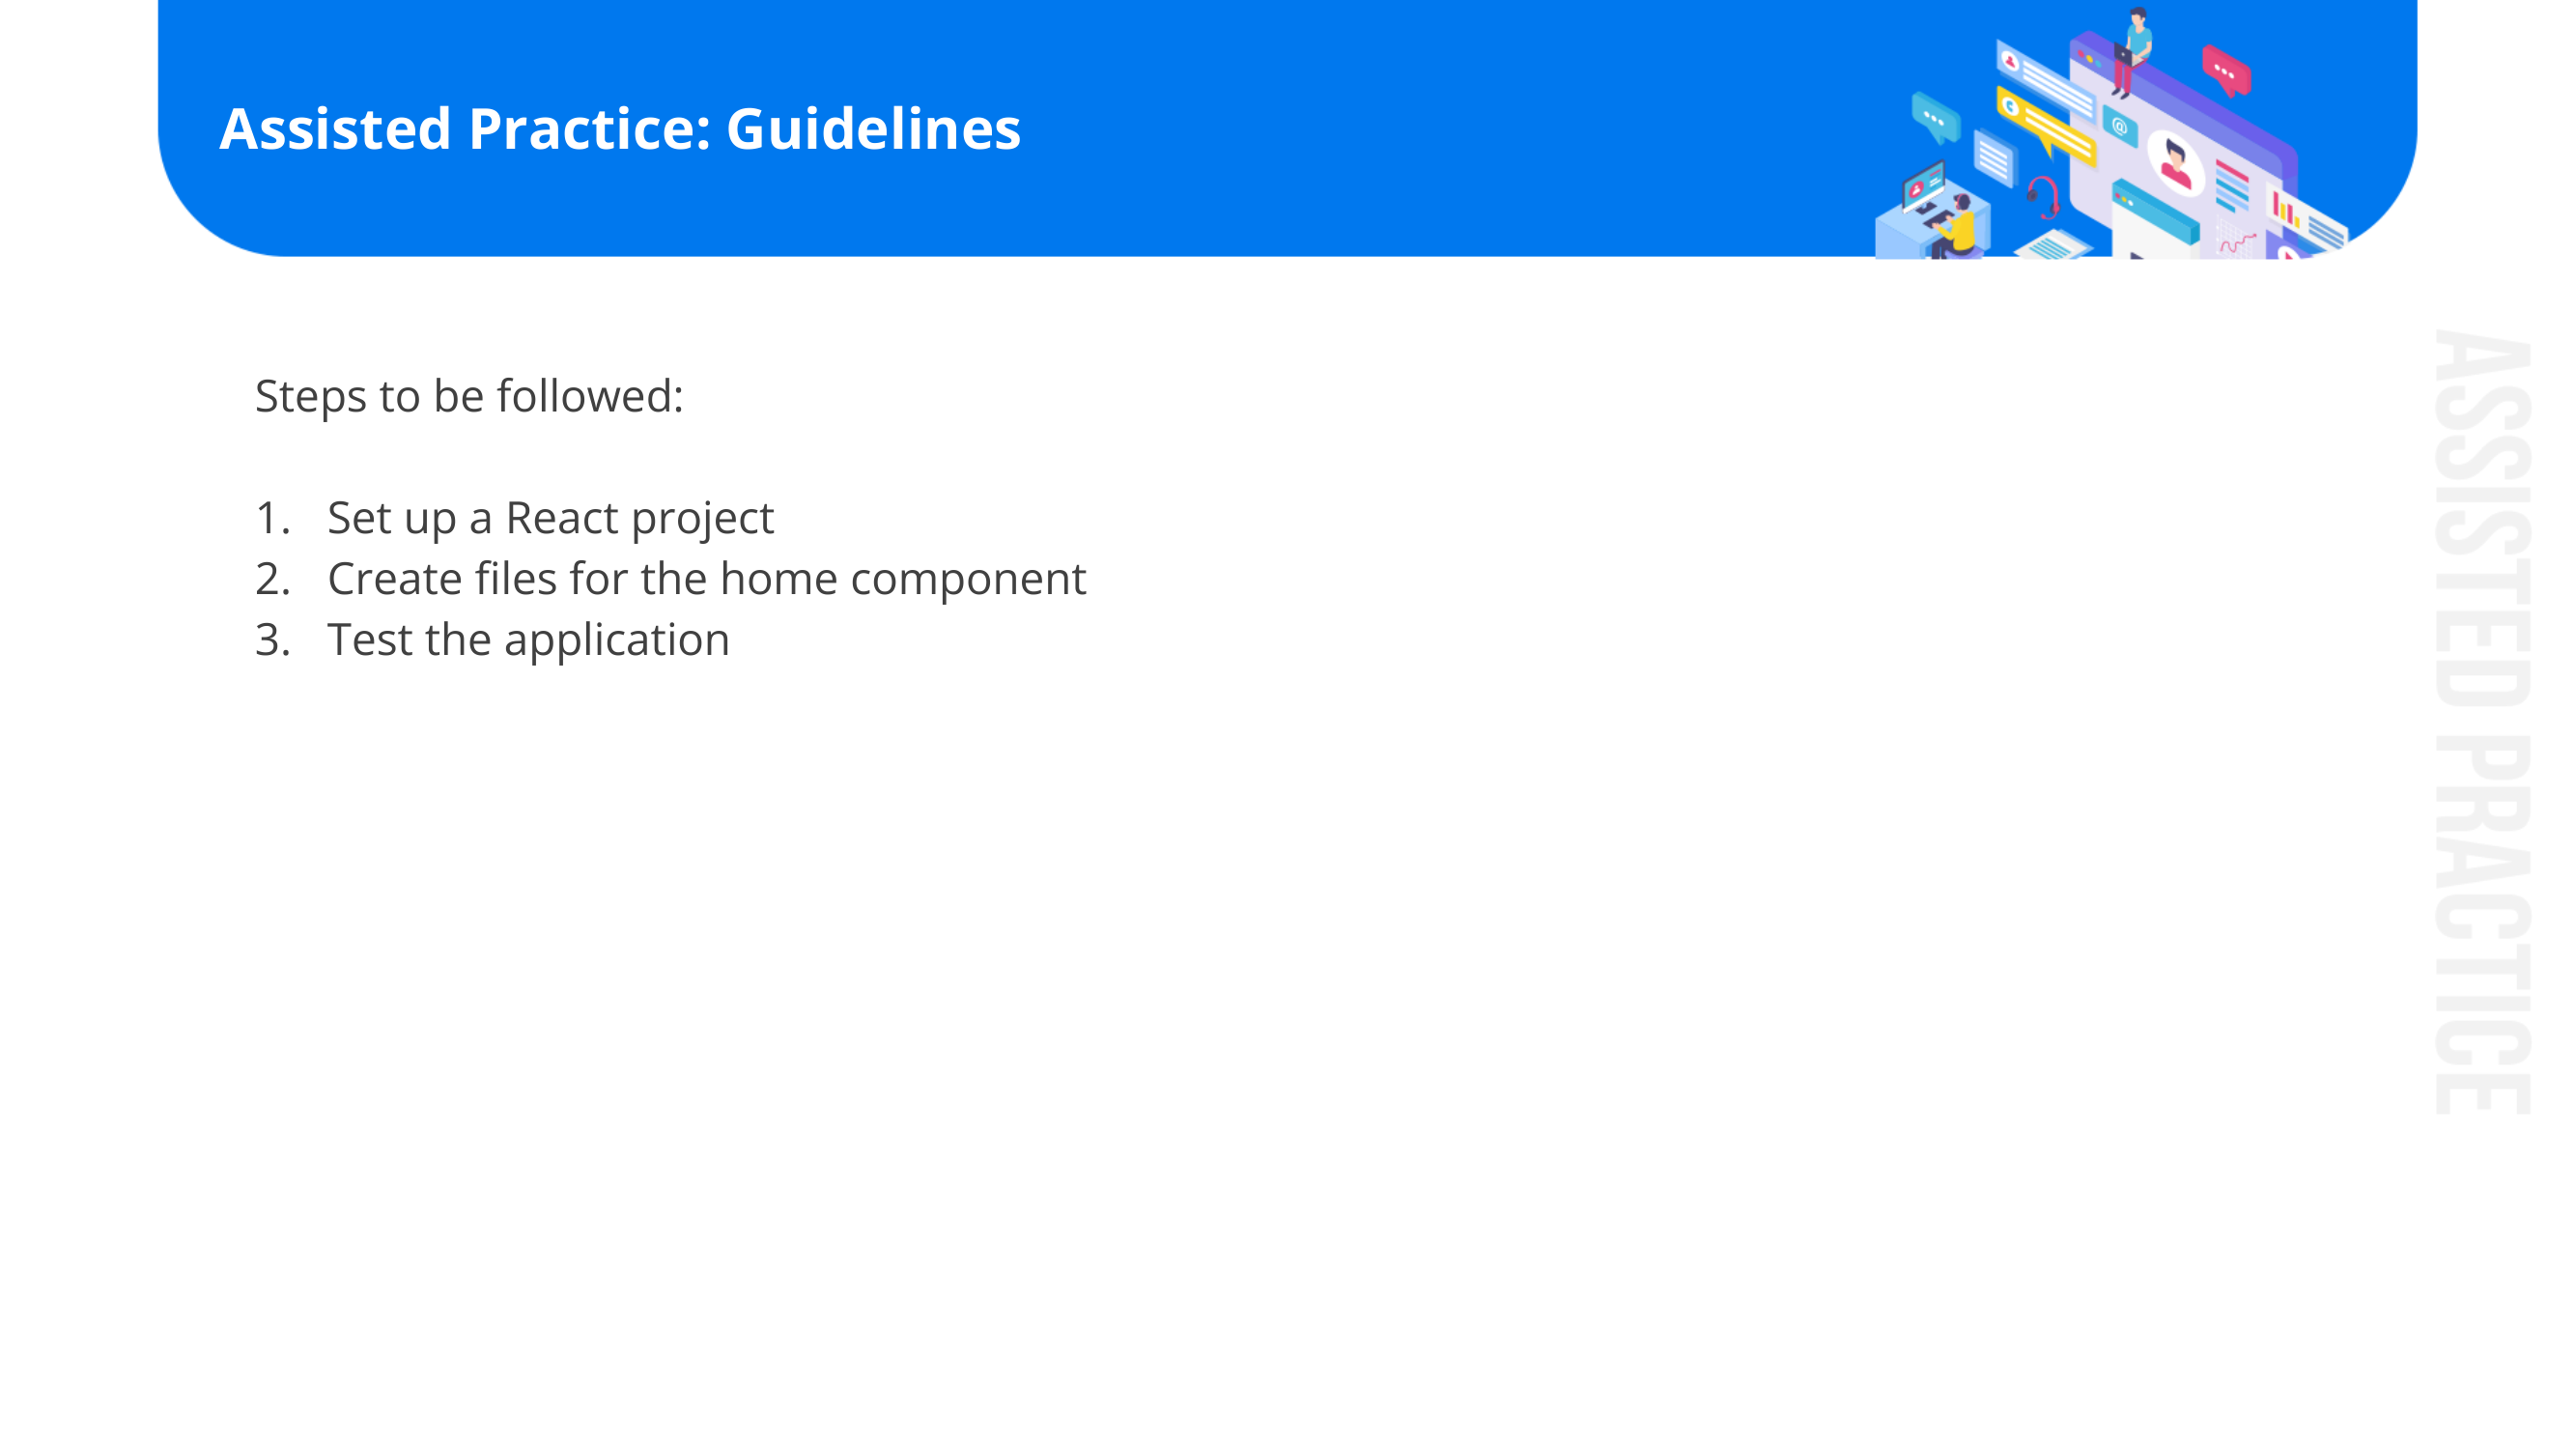

# Assisted Practice: Guidelines
Steps to be followed:

Set up a React project
Create files for the home component
Test the application